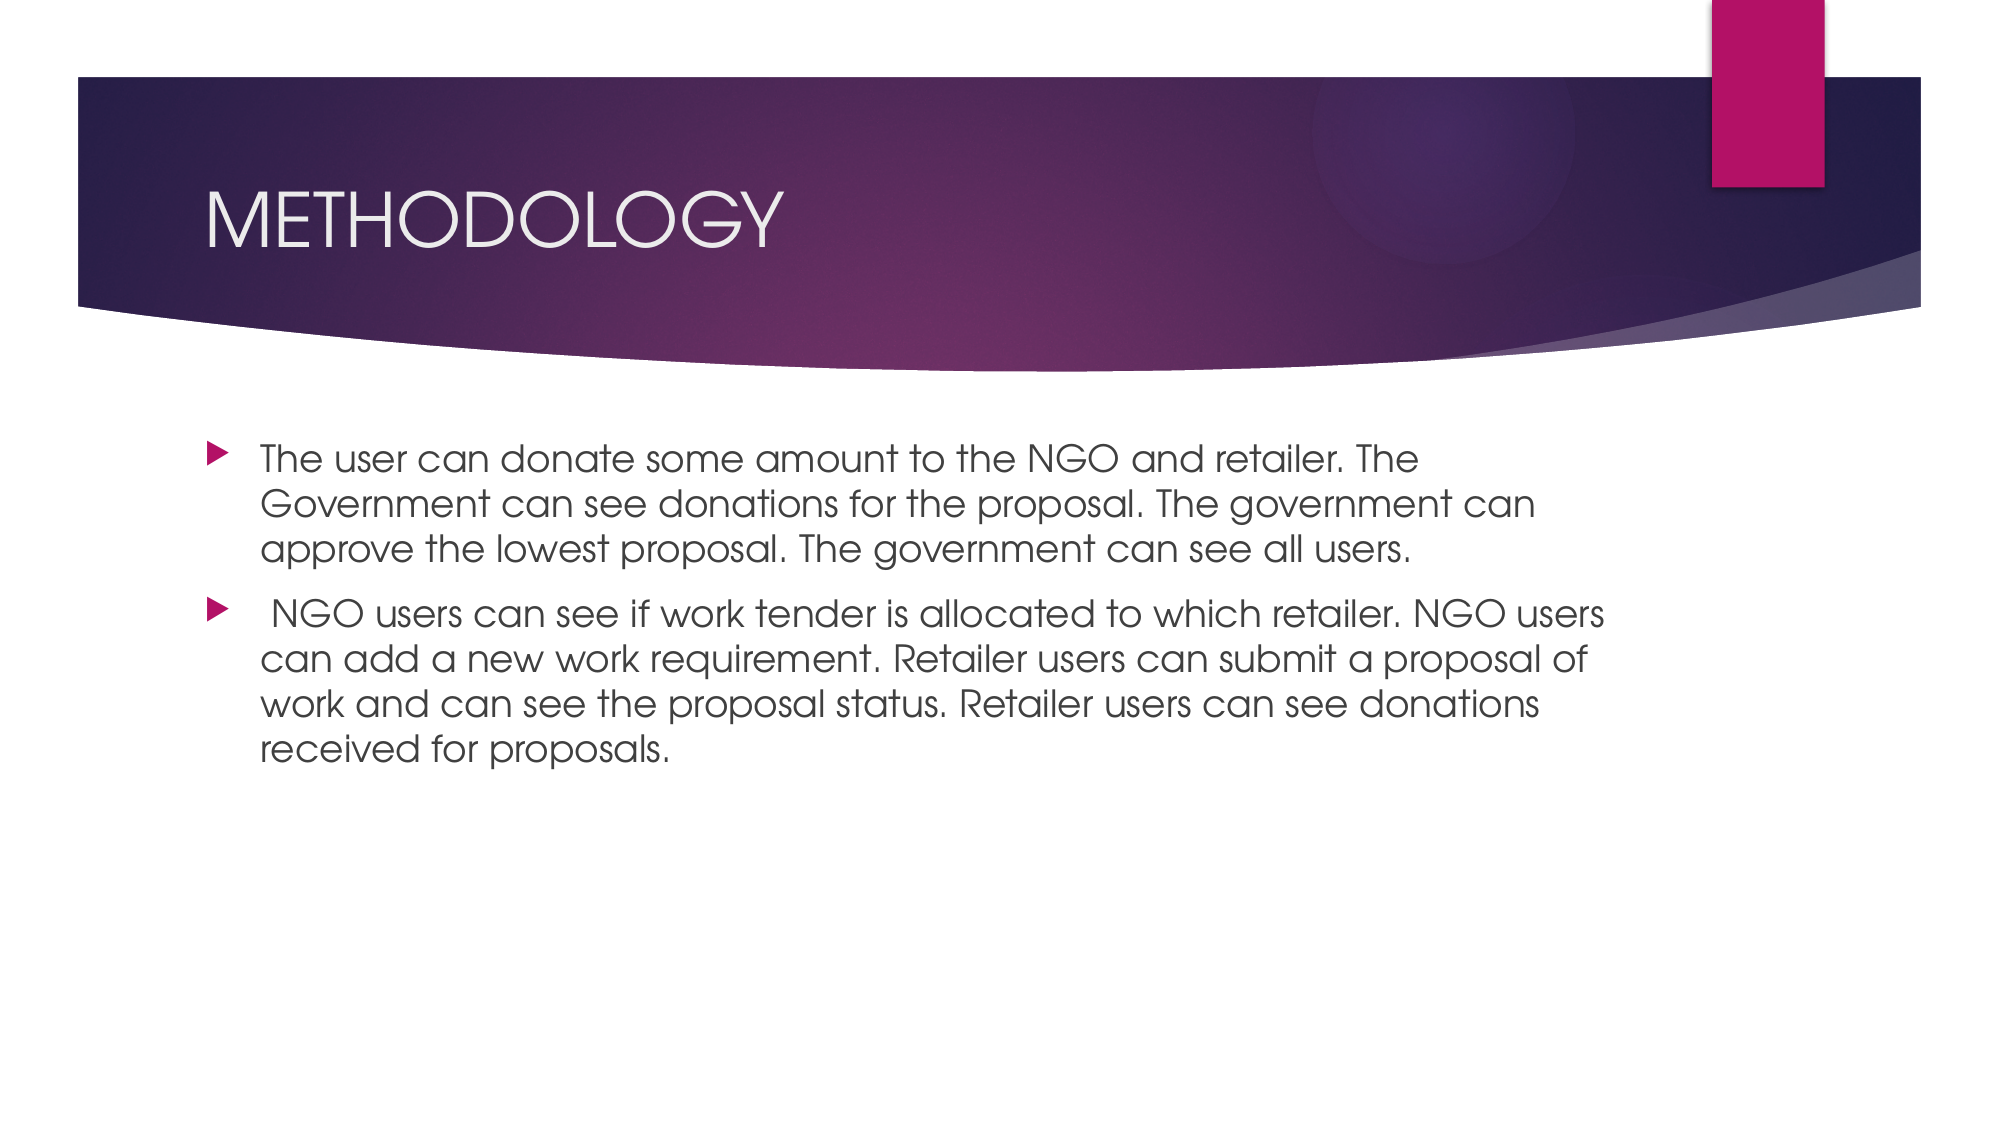

# METHODOLOGY
The user can donate some amount to the NGO and retailer. The Government can see donations for the proposal. The government can approve the lowest proposal. The government can see all users.
 NGO users can see if work tender is allocated to which retailer. NGO users can add a new work requirement. Retailer users can submit a proposal of work and can see the proposal status. Retailer users can see donations received for proposals.